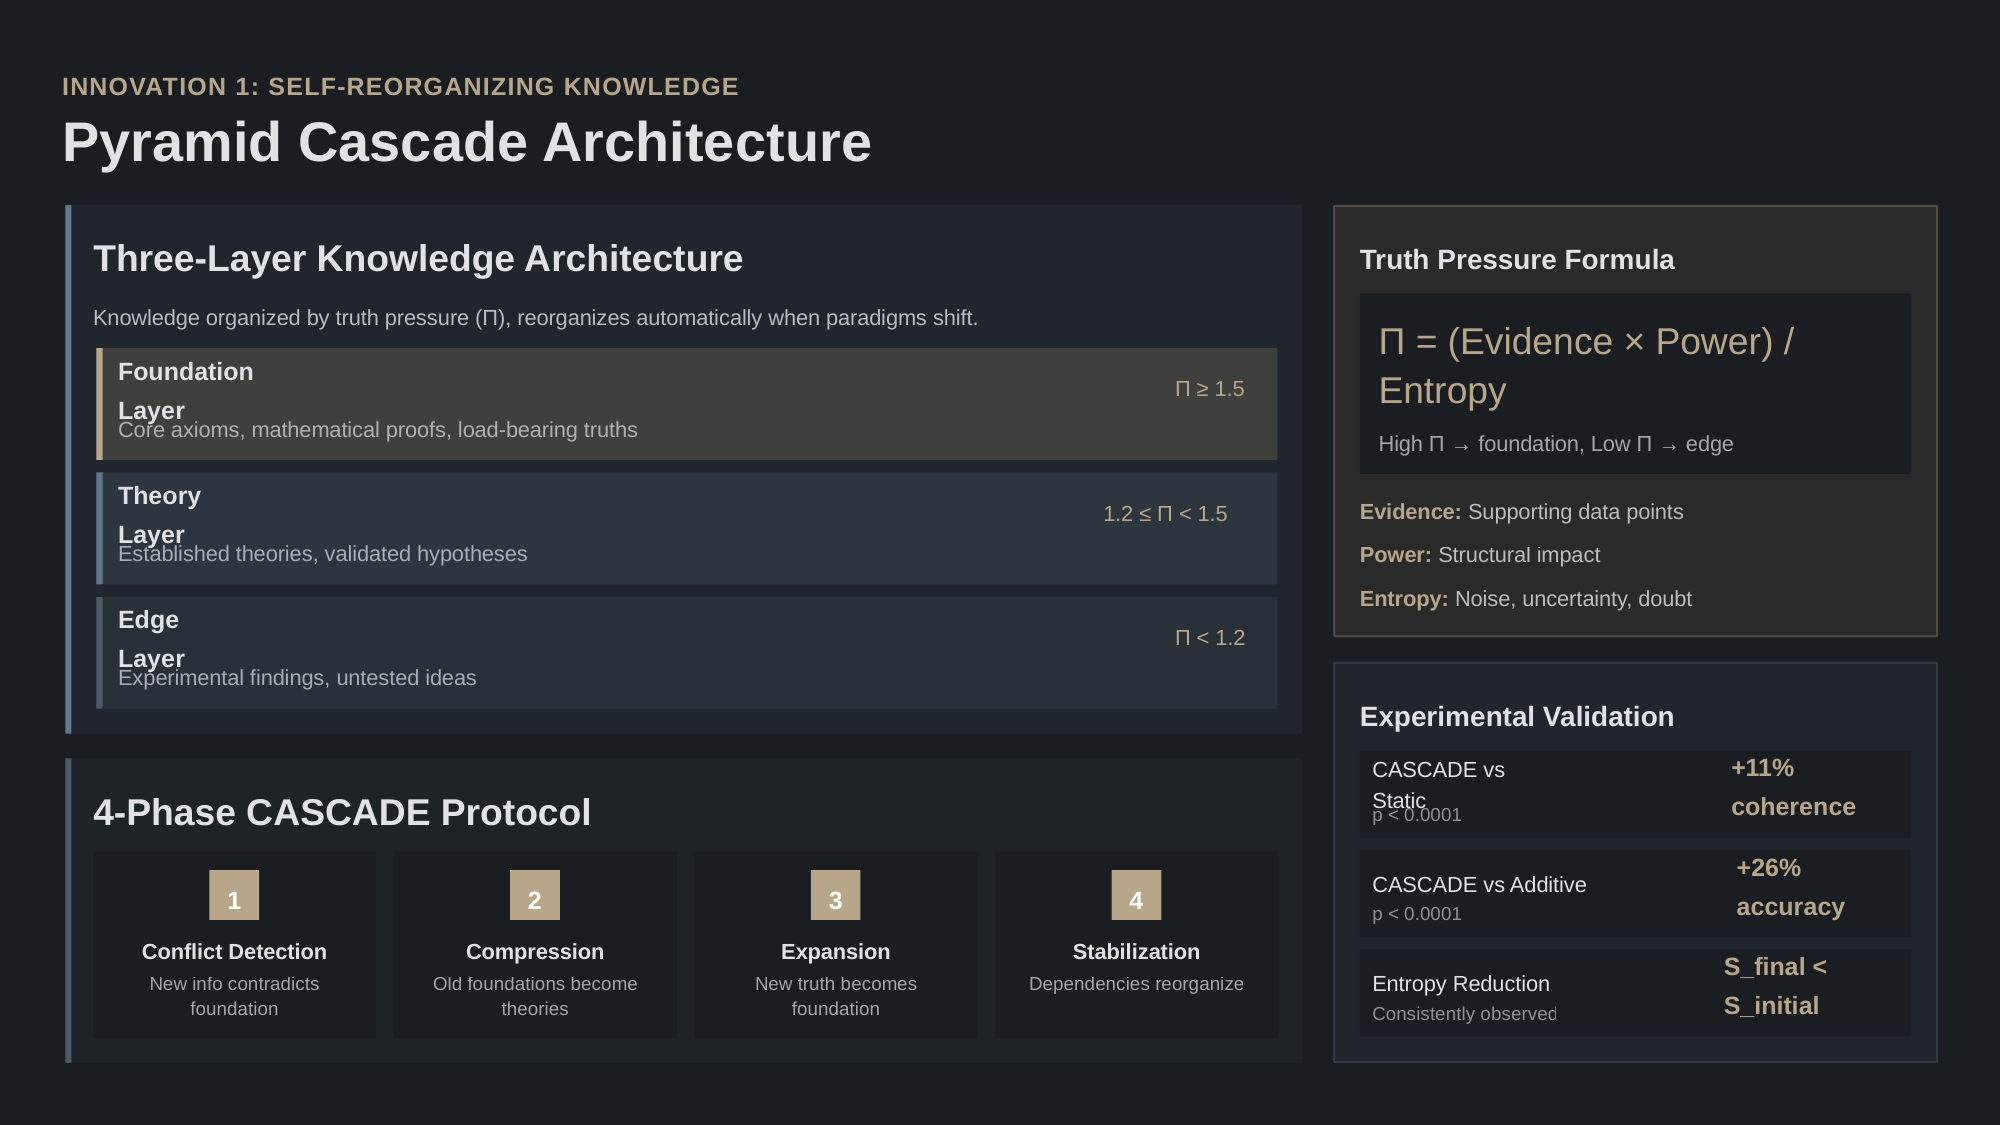

INNOVATION 1: SELF-REORGANIZING KNOWLEDGE
Pyramid Cascade Architecture

Three-Layer Knowledge Architecture
Truth Pressure Formula

Knowledge organized by truth pressure (Π), reorganizes automatically when paradigms shift.
Π = (Evidence × Power) / Entropy

Foundation Layer
Π ≥ 1.5
Core axioms, mathematical proofs, load-bearing truths
High Π → foundation, Low Π → edge

Theory Layer
Evidence: Supporting data points
1.2 ≤ Π < 1.5
Established theories, validated hypotheses
Power: Structural impact
Entropy: Noise, uncertainty, doubt

Edge Layer
Π < 1.2
Experimental findings, untested ideas

Experimental Validation

+11% coherence
CASCADE vs Static
4-Phase CASCADE Protocol
p < 0.0001

+26% accuracy
CASCADE vs Additive
1

2

3

4

p < 0.0001
Conflict Detection
Compression
Expansion
Stabilization

S_final < S_initial
Entropy Reduction
New info contradicts foundation
Old foundations become theories
New truth becomes foundation
Dependencies reorganize
Consistently observed